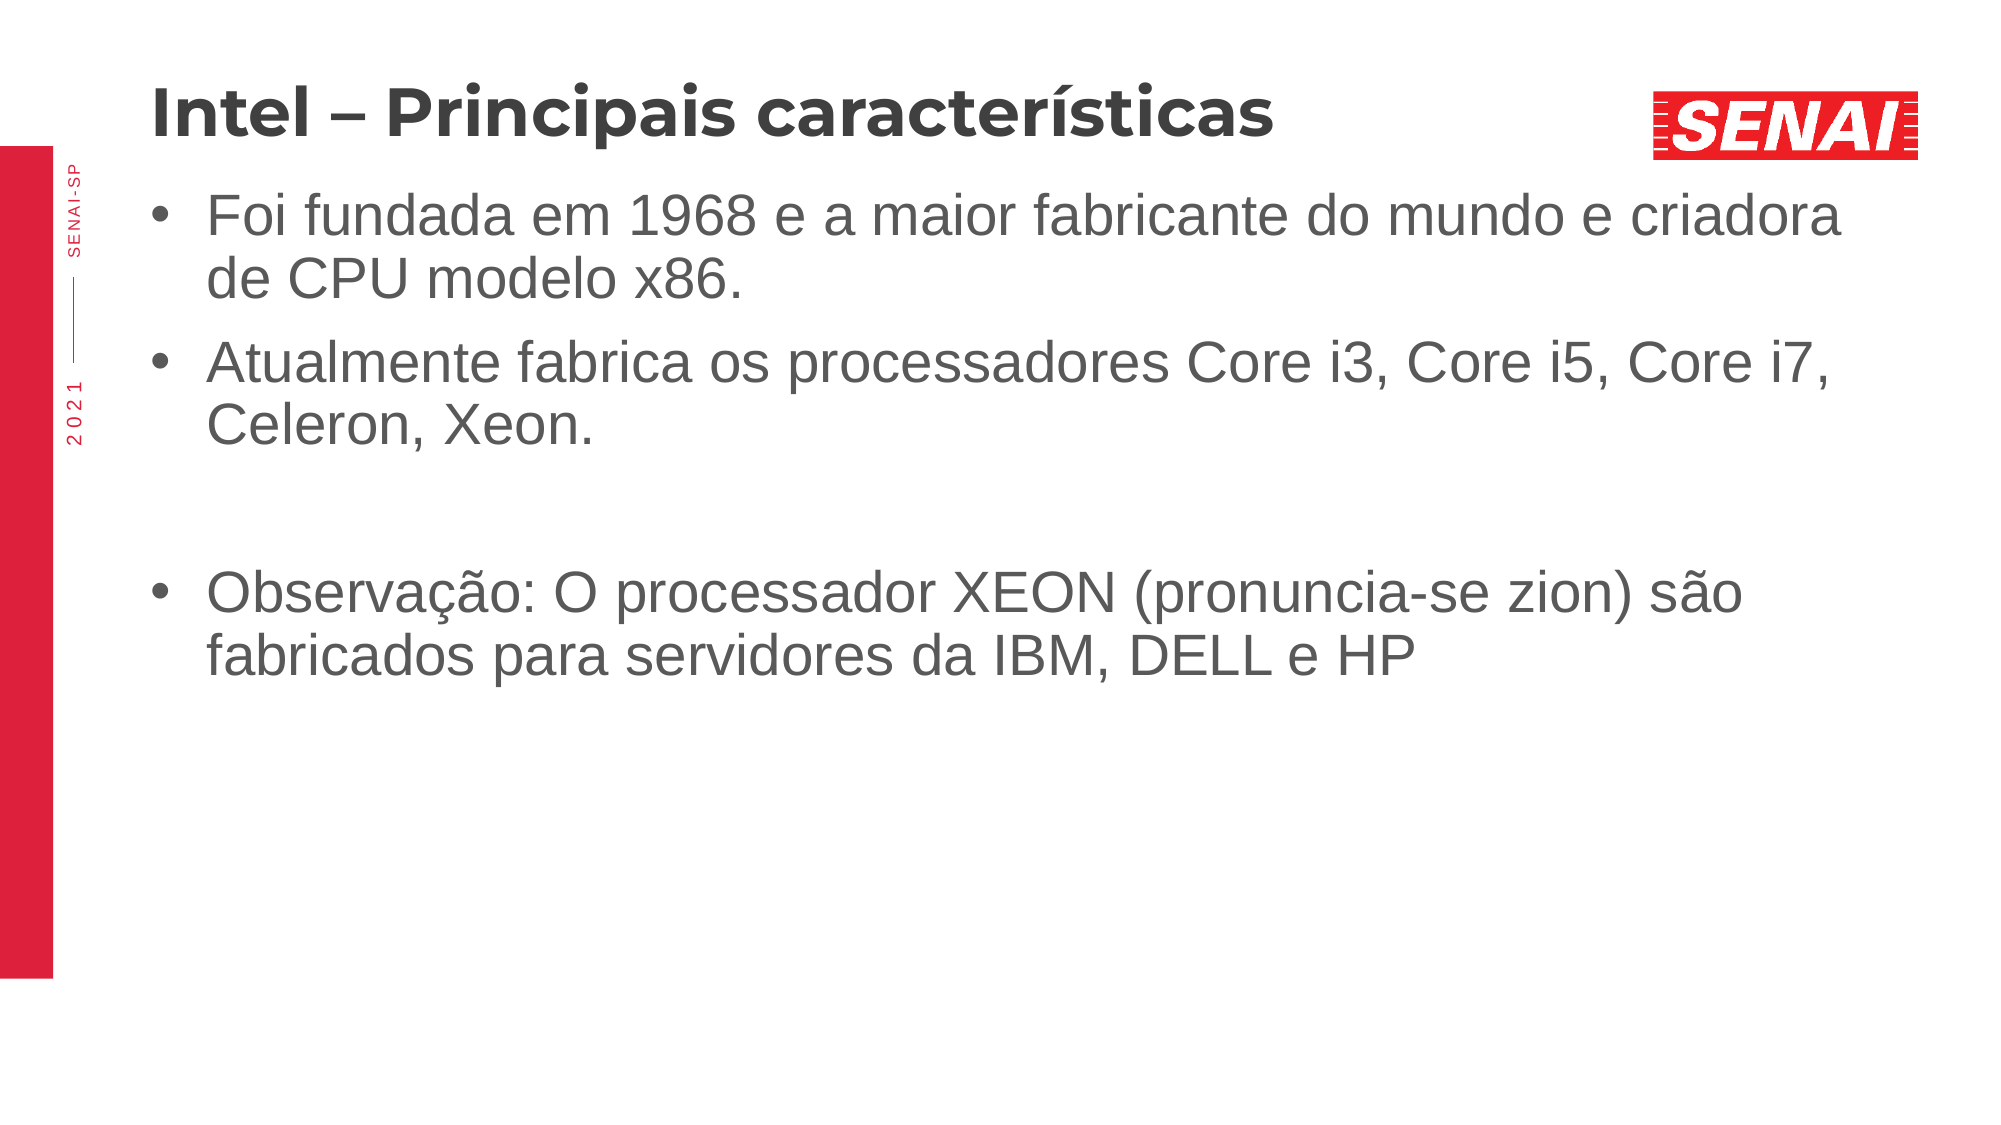

# Intel – Principais características
Foi fundada em 1968 e a maior fabricante do mundo e criadora de CPU modelo x86.
Atualmente fabrica os processadores Core i3, Core i5, Core i7, Celeron, Xeon.

Observação: O processador XEON (pronuncia-se zion) são fabricados para servidores da IBM, DELL e HP